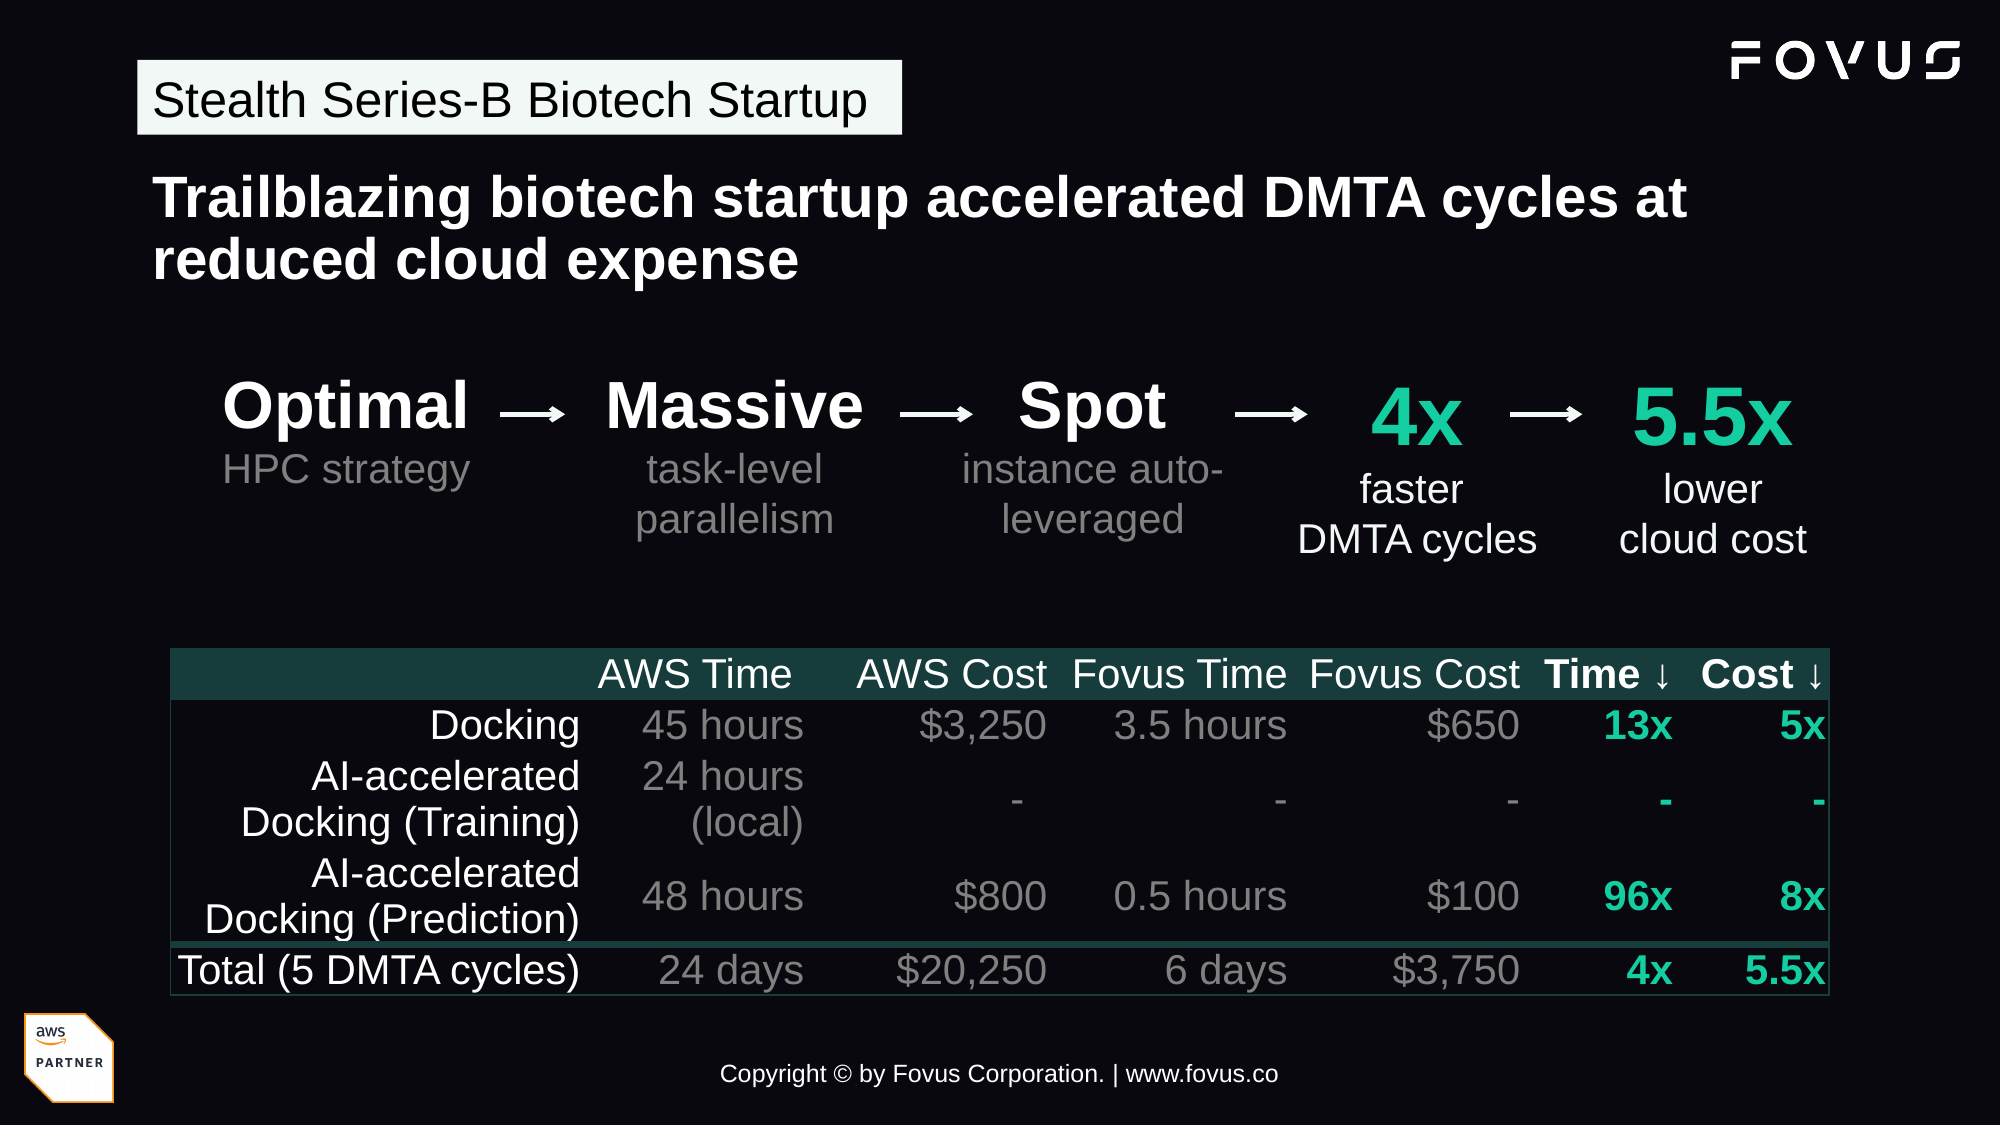

Stealth Series-B Biotech Startup
# Trailblazing biotech startup accelerated DMTA cycles at reduced cloud expense
Optimal
HPC strategy
Massive
task-level parallelism
Spot
instance auto-leveraged
4x
faster
DMTA cycles

5.5x
lower
cloud cost
|  | AWS Time | AWS Cost | Fovus Time | Fovus Cost | Time ↓ | Cost ↓ |
| --- | --- | --- | --- | --- | --- | --- |
| Docking | 45 hours | $3,250 | 3.5 hours | $650 | 13x | 5x |
| AI-accelerated Docking (Training) | 24 hours (local) | - | - | - | - | - |
| AI-accelerated Docking (Prediction) | 48 hours | $800 | 0.5 hours | $100 | 96x | 8x |
| Total (5 DMTA cycles) | 24 days | $20,250 | 6 days | $3,750 | 4x | 5.5x |
Copyright © by Fovus Corporation. | www.fovus.co